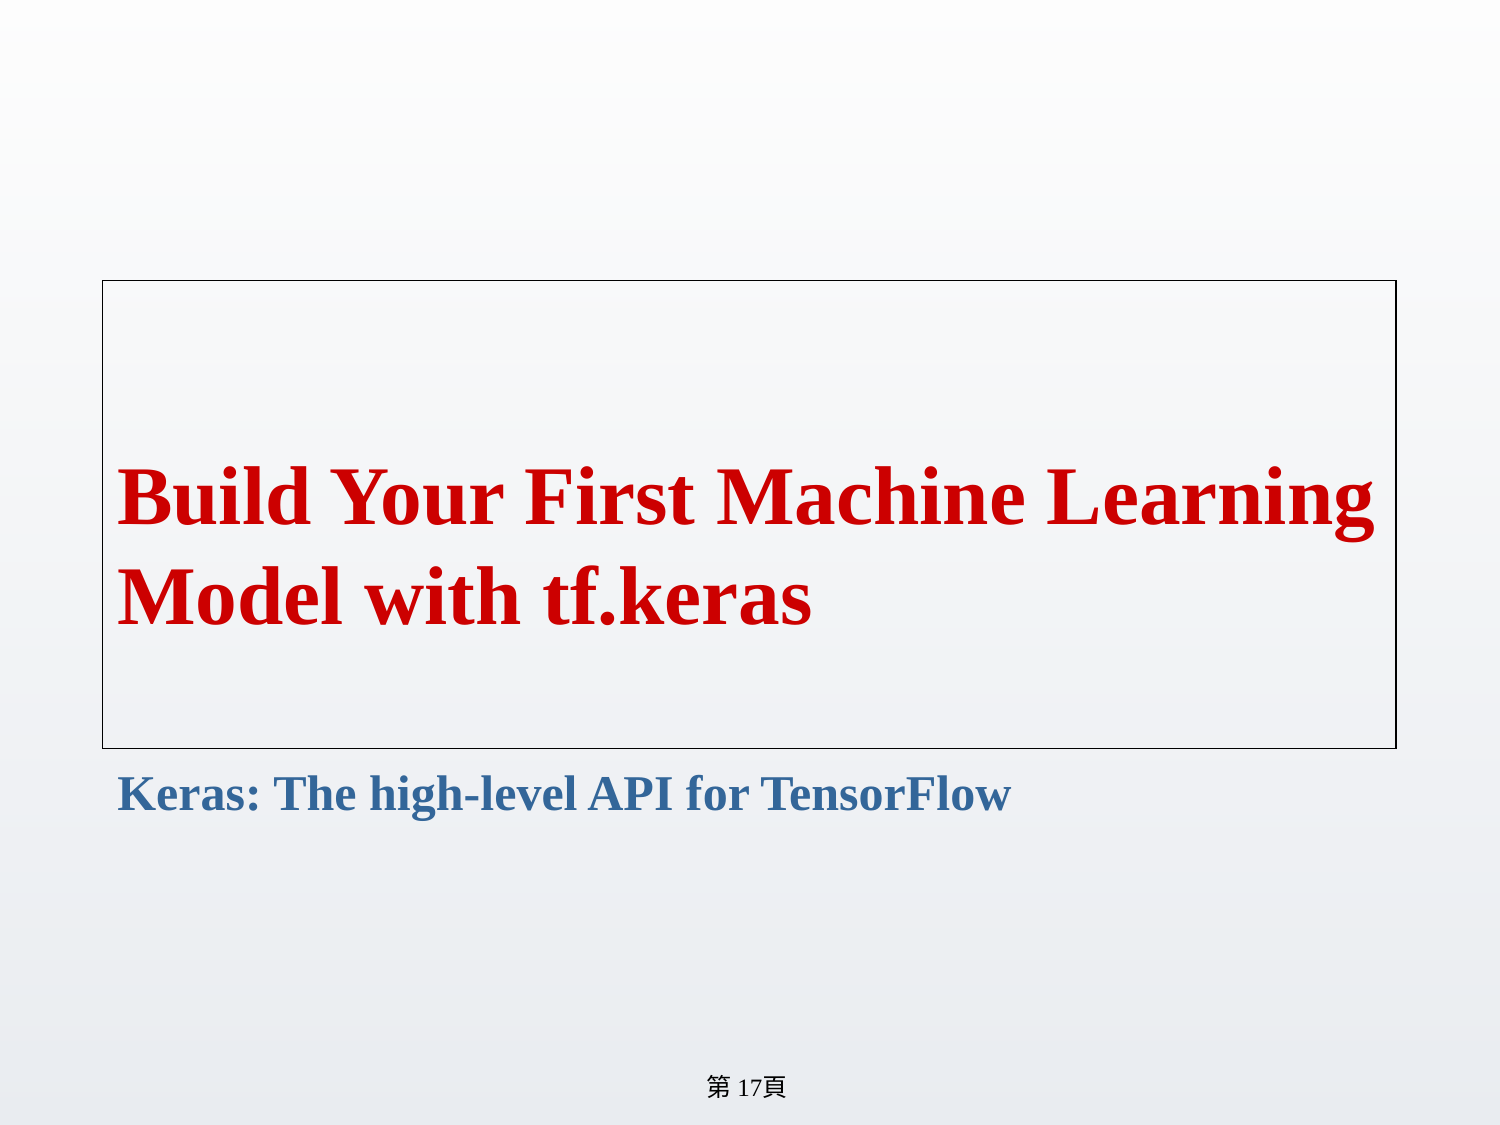

# Build Your First Machine Learning Model with tf.keras
Keras: The high-level API for TensorFlow